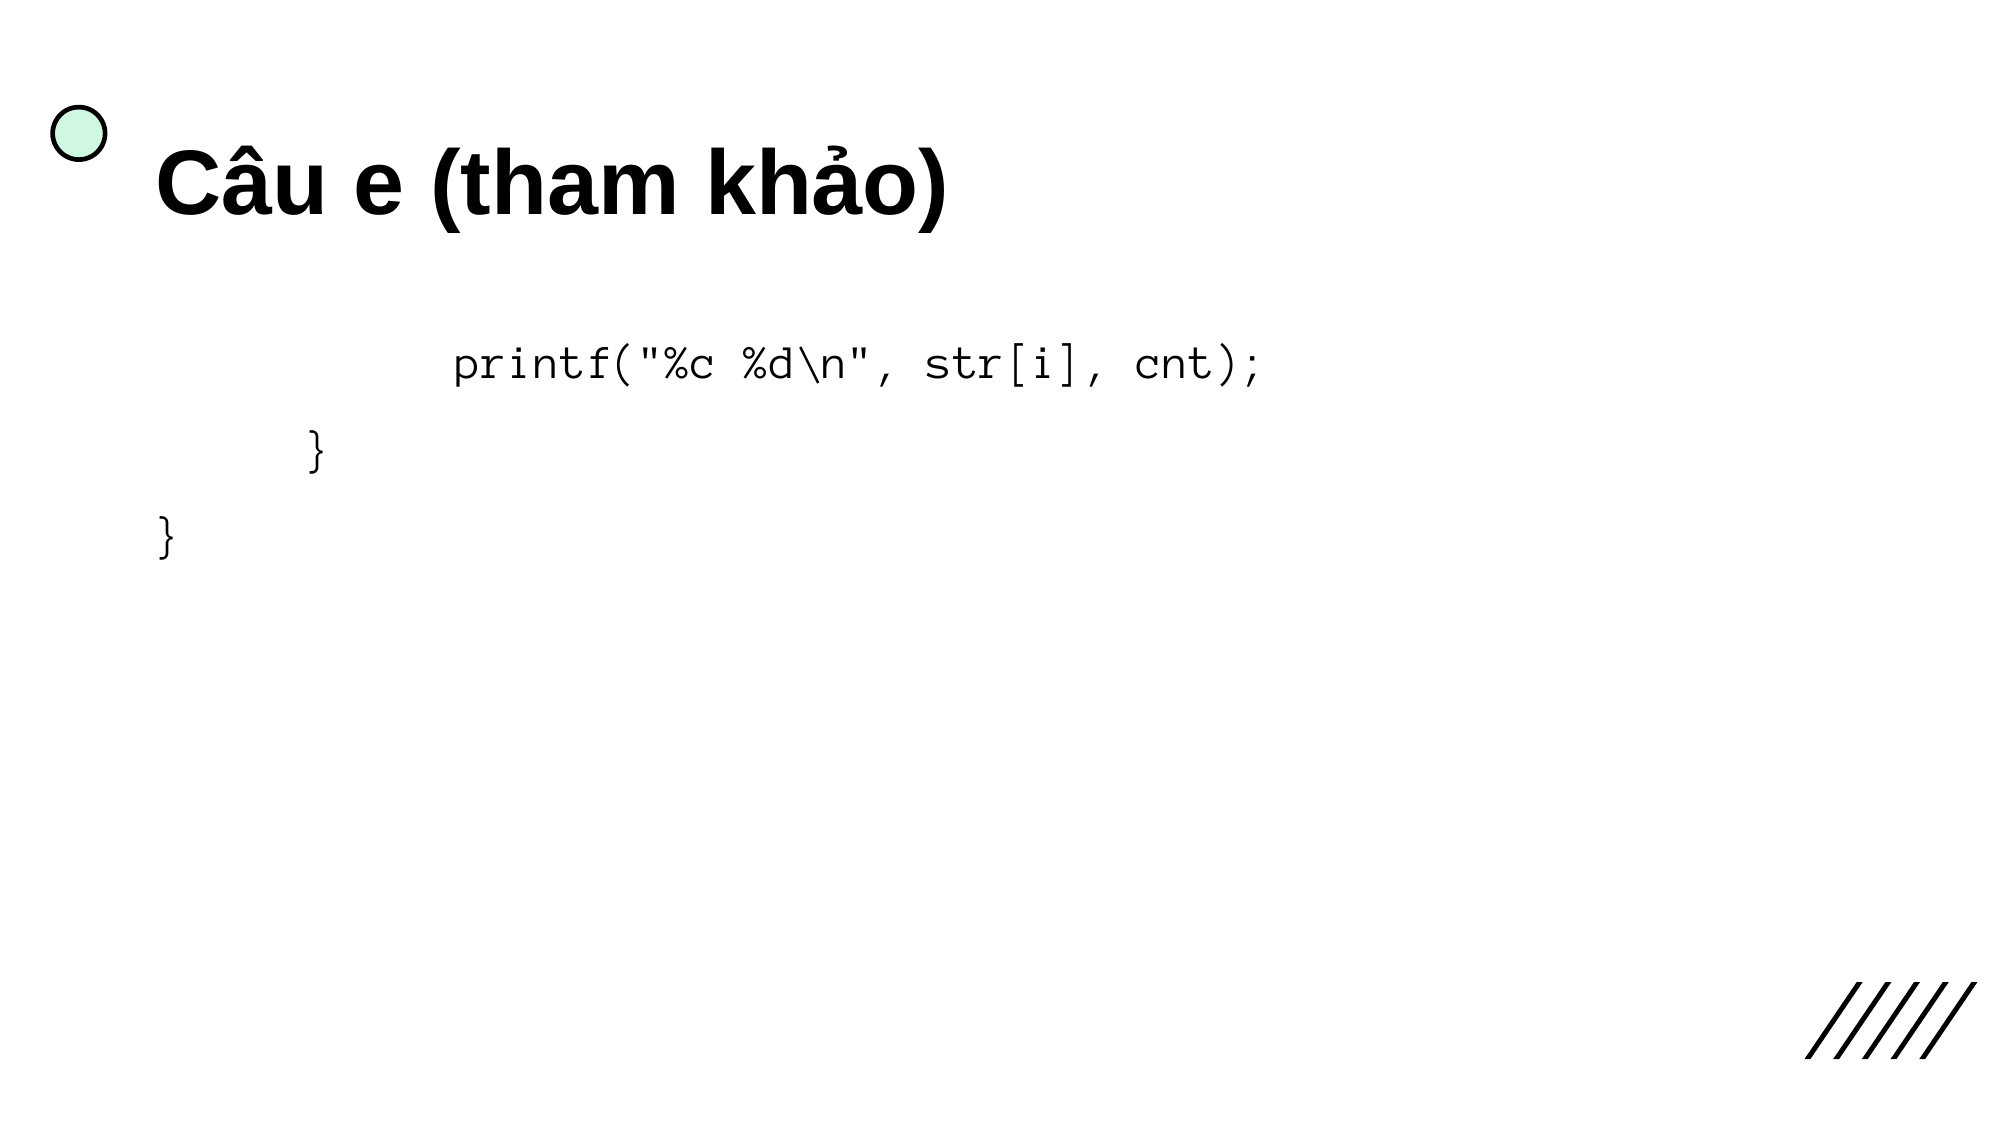

# Câu e (tham khảo)
		printf("%c %d\n", str[i], cnt);
	}
}